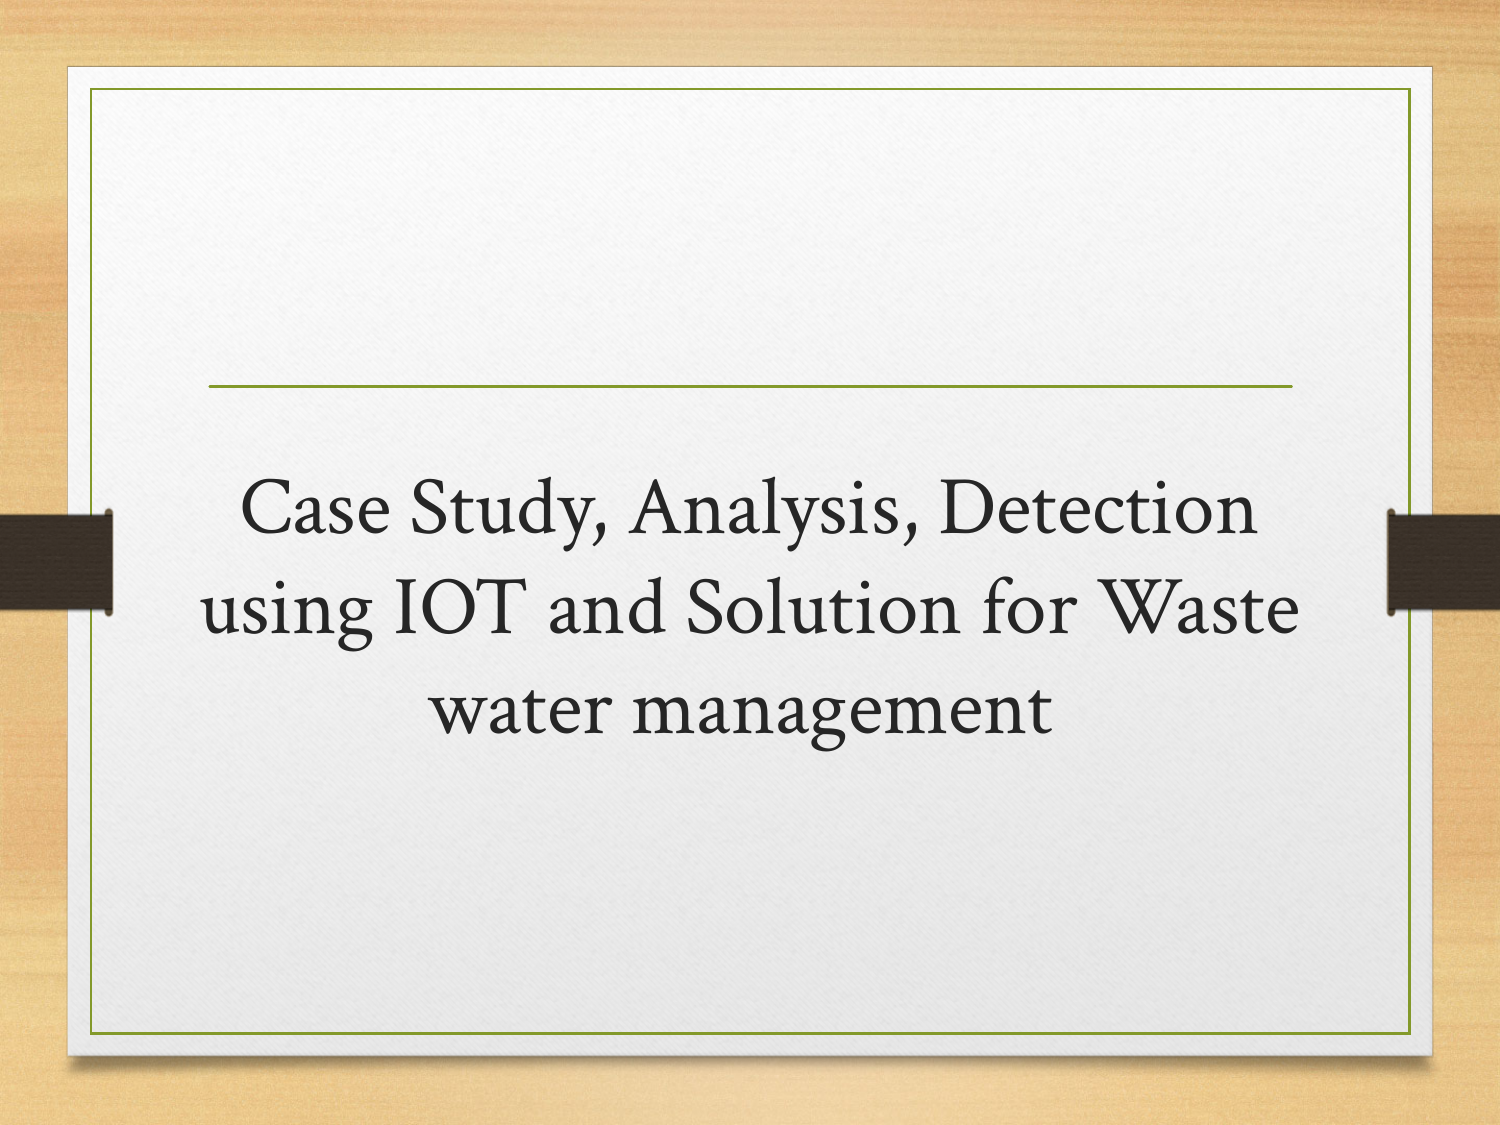

# Case Study, Analysis, Detection using IOT and Solution for Waste water management